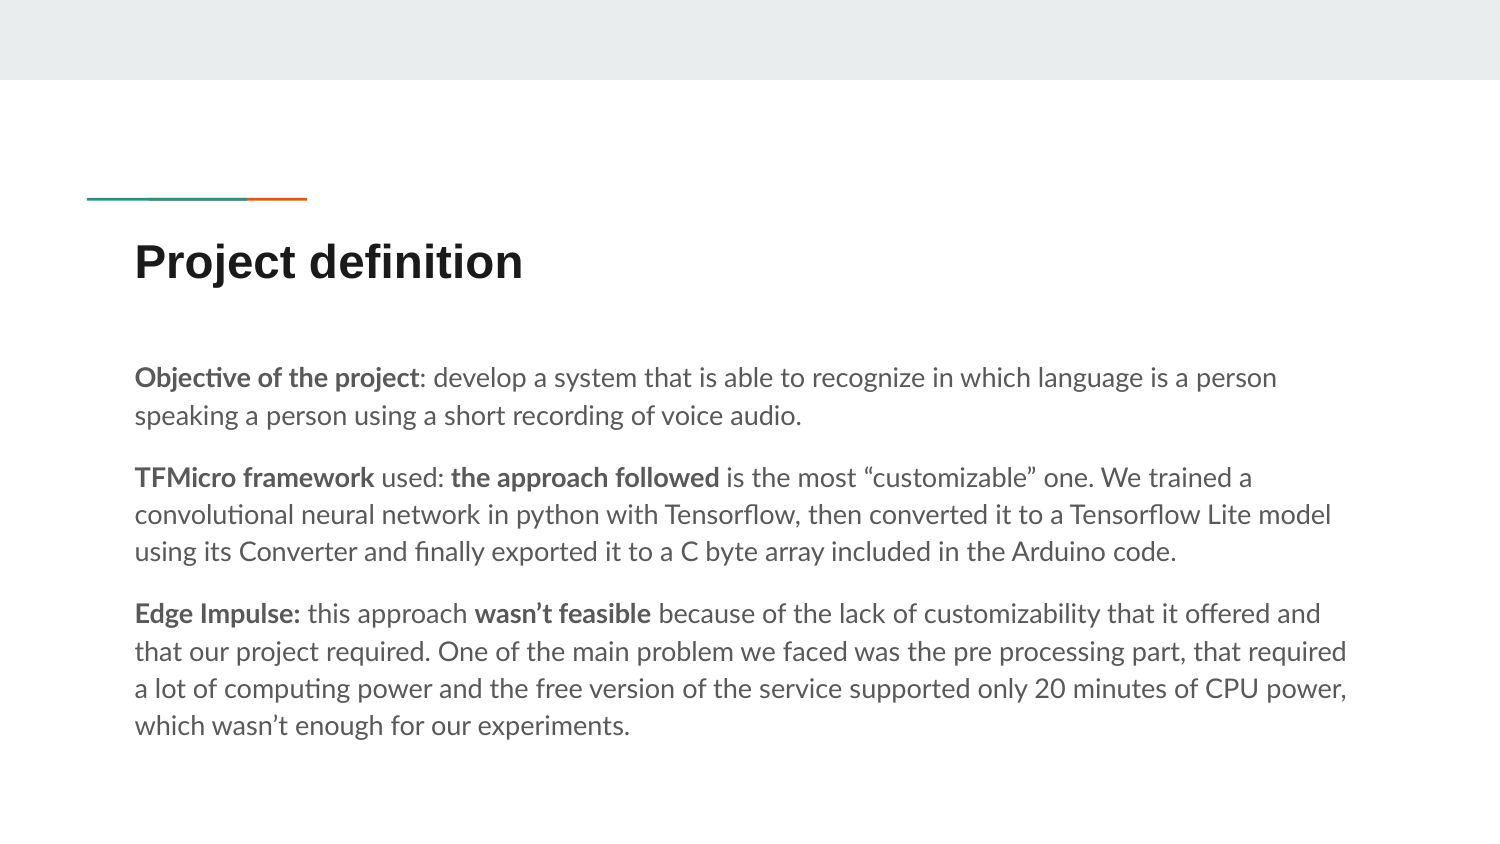

# Project definition
Objective of the project: develop a system that is able to recognize in which language is a person speaking a person using a short recording of voice audio.
TFMicro framework used: the approach followed is the most “customizable” one. We trained a convolutional neural network in python with Tensorflow, then converted it to a Tensorflow Lite model using its Converter and finally exported it to a C byte array included in the Arduino code.
Edge Impulse: this approach wasn’t feasible because of the lack of customizability that it offered and that our project required. One of the main problem we faced was the pre processing part, that required a lot of computing power and the free version of the service supported only 20 minutes of CPU power, which wasn’t enough for our experiments.